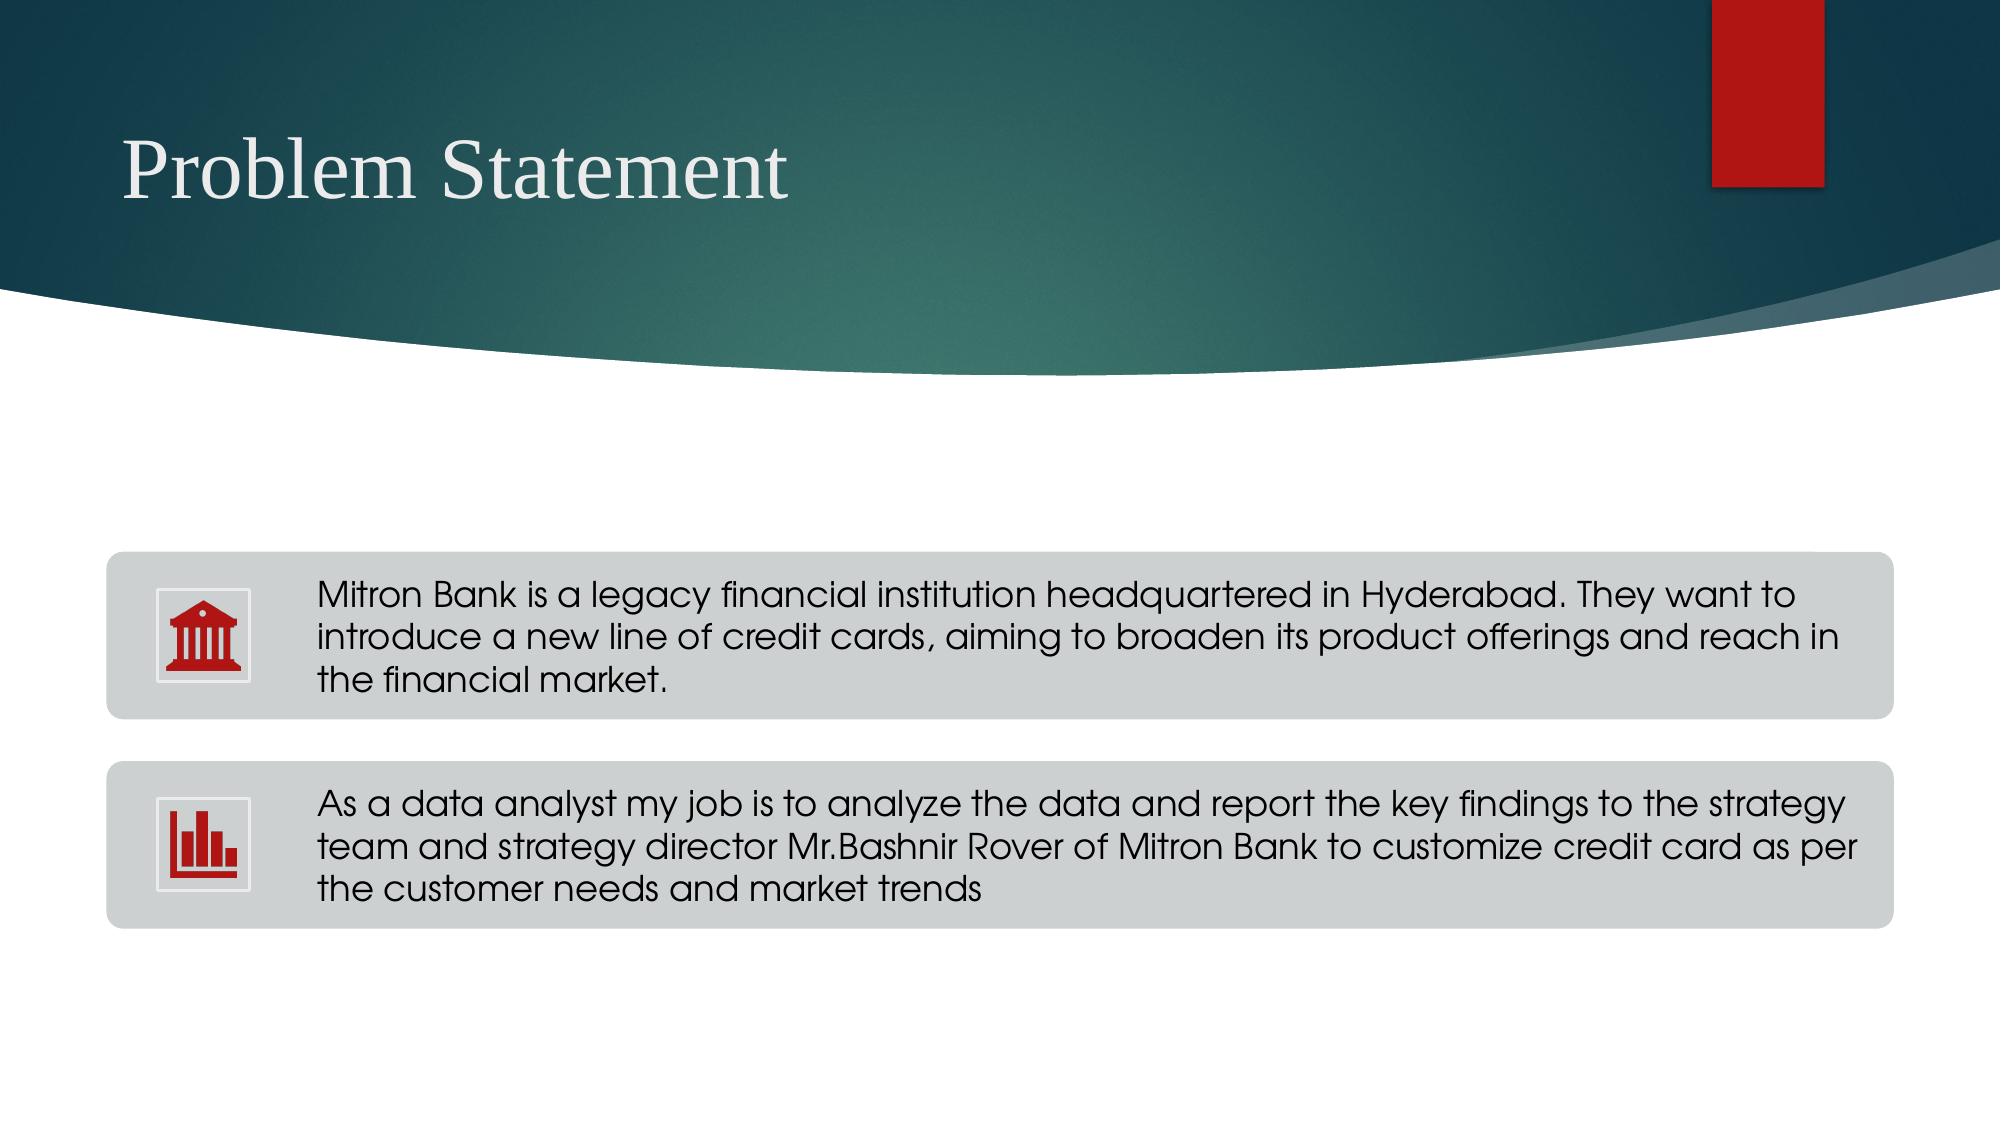

# Problem Statement

Mitron Bank is a legacy financial institution headquartered in Hyderabad. They want to introduce a new line of credit cards, aiming to broaden its product offerings and reach in the financial market.
As a data analyst my job is to analyze the data and report the key findings to the strategy team and strategy director Mr.Bashnir Rover of Mitron Bank to customize credit card as per the customer needs and market trends